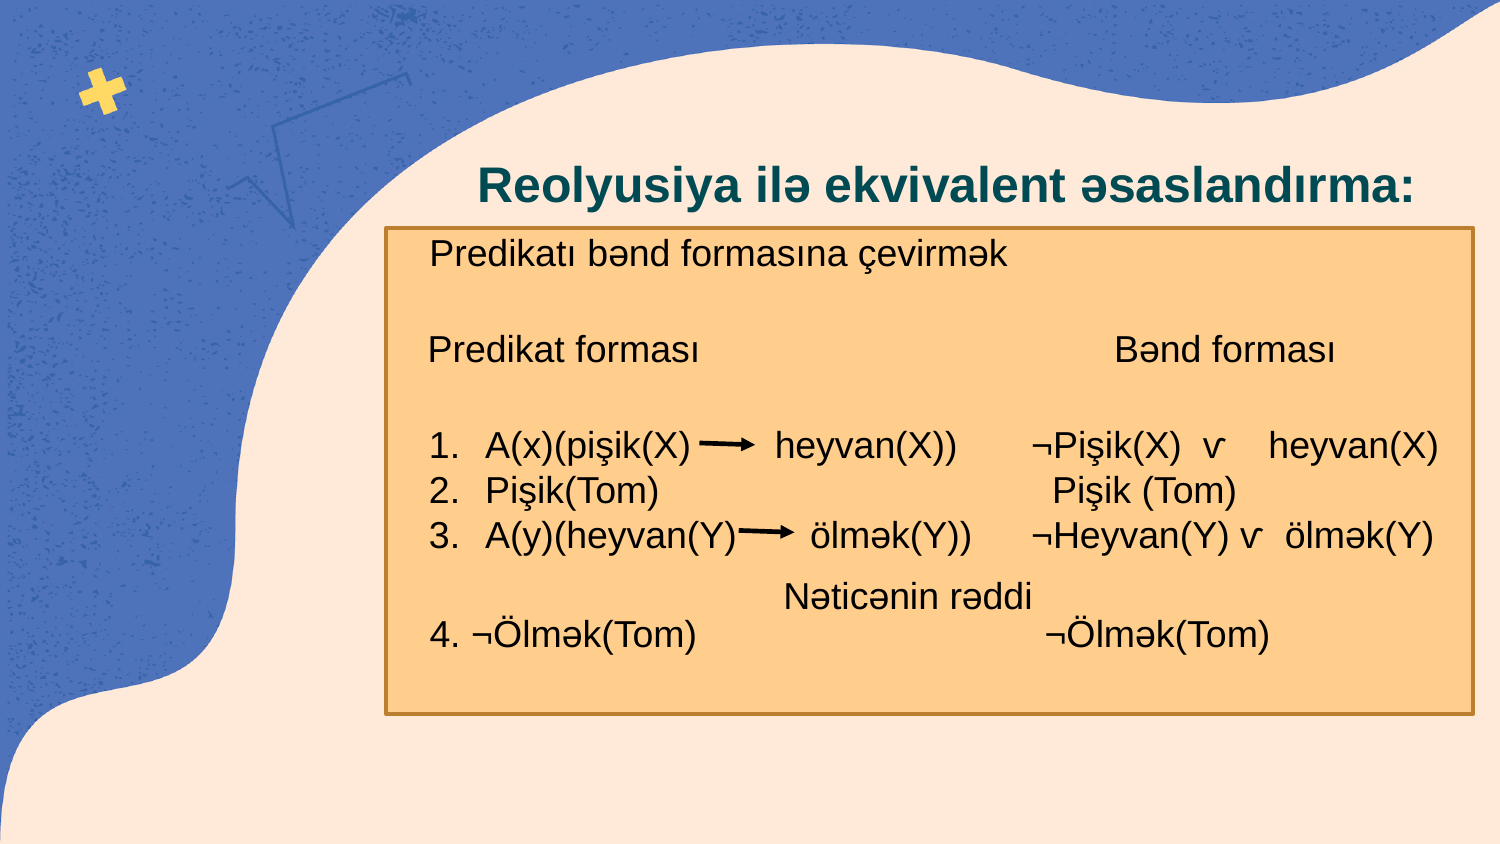

Reolyusiya ilə ekvivalent əsaslandırma:
Predikatı bənd formasına çevirmək

Bənd forması
Predikat forması
A(x)(pişik(X)        heyvan(X))
Pişik(Tom)
A(y)(heyvan(Y)       ölmək(Y))

¬Pişik(X)  ѵ    heyvan(X)
  Pişik (Tom)
¬Heyvan(Y) ѵ  ölmək(Y)
Nəticənin rəddi
4. ¬Ölmək(Tom)
¬Ölmək(Tom)